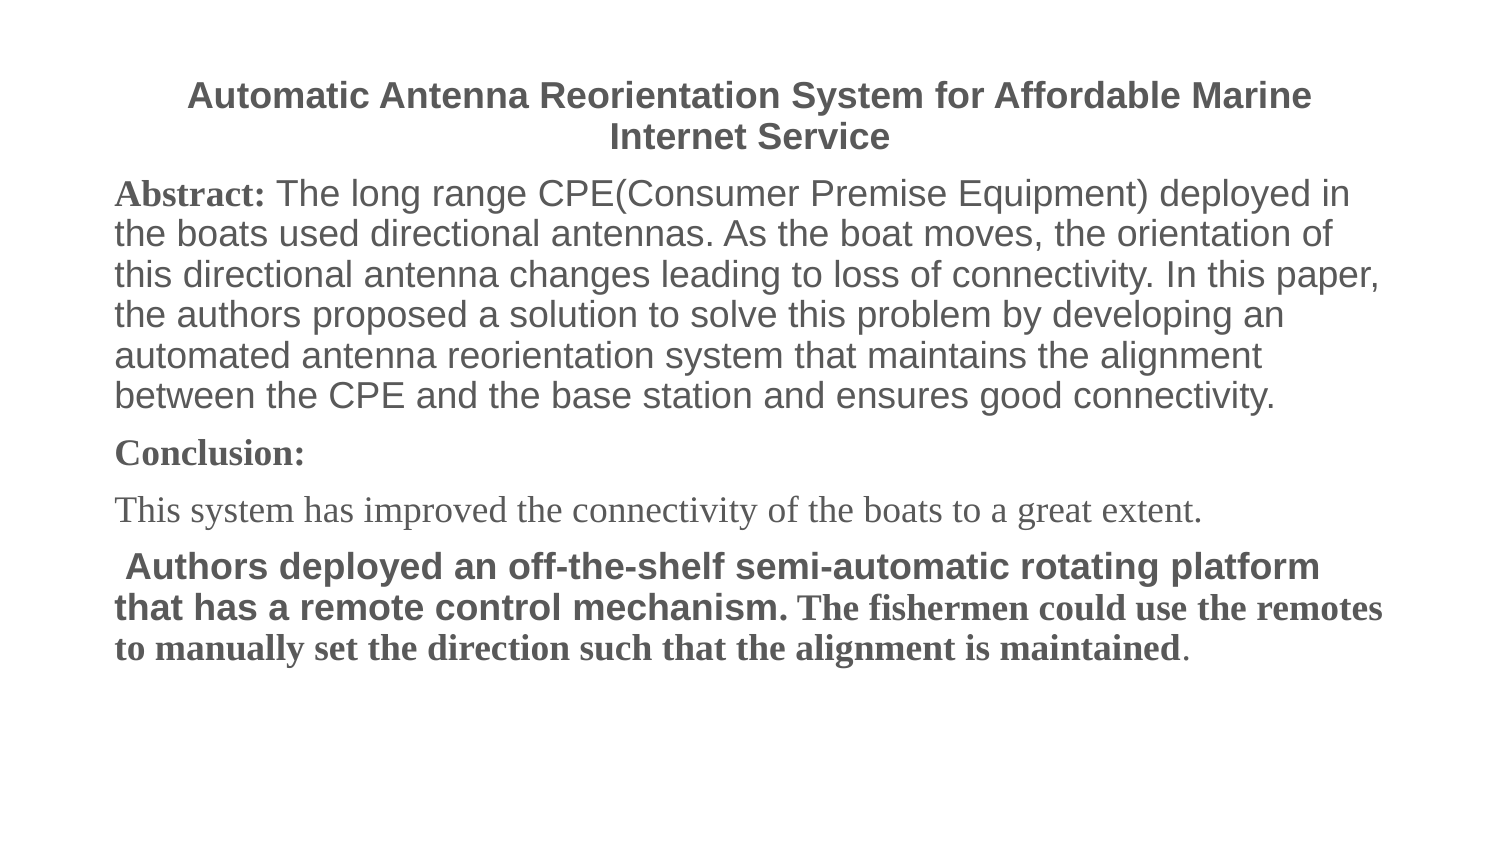

Automatic Antenna Reorientation System for Affordable Marine Internet Service
Abstract: The long range CPE(Consumer Premise Equipment) deployed in the boats used directional antennas. As the boat moves, the orientation of this directional antenna changes leading to loss of connectivity. In this paper, the authors proposed a solution to solve this problem by developing an automated antenna reorientation system that maintains the alignment between the CPE and the base station and ensures good connectivity.
Conclusion:
This system has improved the connectivity of the boats to a great extent.
 Authors deployed an off-the-shelf semi-automatic rotating platform that has a remote control mechanism. The fishermen could use the remotes to manually set the direction such that the alignment is maintained.